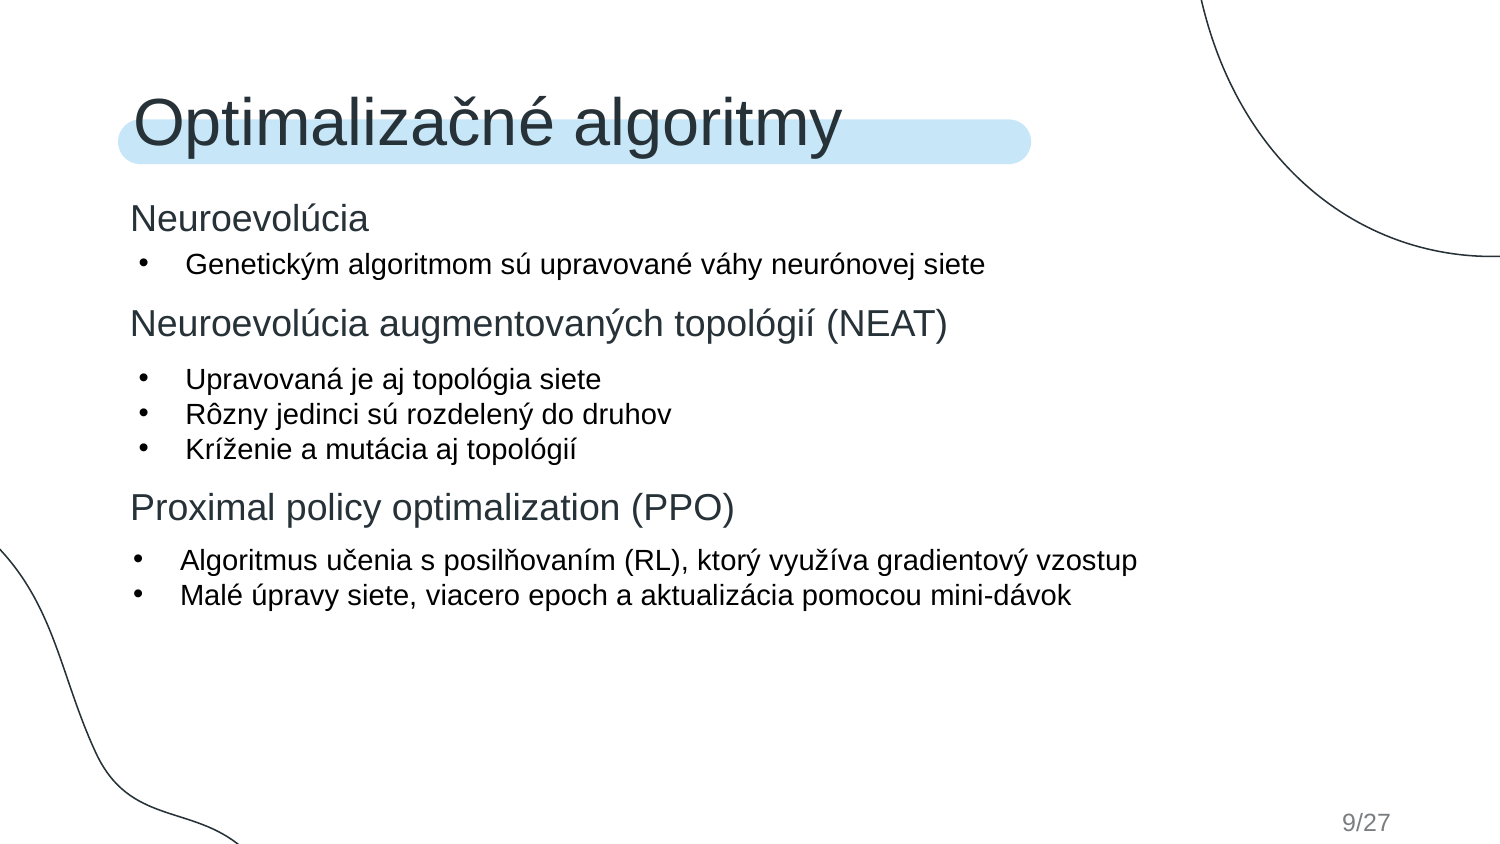

# Optimalizačné algoritmy

Neuroevolúcia
Genetickým algoritmom sú upravované váhy neurónovej siete
Neuroevolúcia augmentovaných topológií (NEAT)
Upravovaná je aj topológia siete
Rôzny jedinci sú rozdelený do druhov
Kríženie a mutácia aj topológií
Proximal policy optimalization (PPO)
Algoritmus učenia s posilňovaním (RL), ktorý využíva gradientový vzostup
Malé úpravy siete, viacero epoch a aktualizácia pomocou mini-dávok